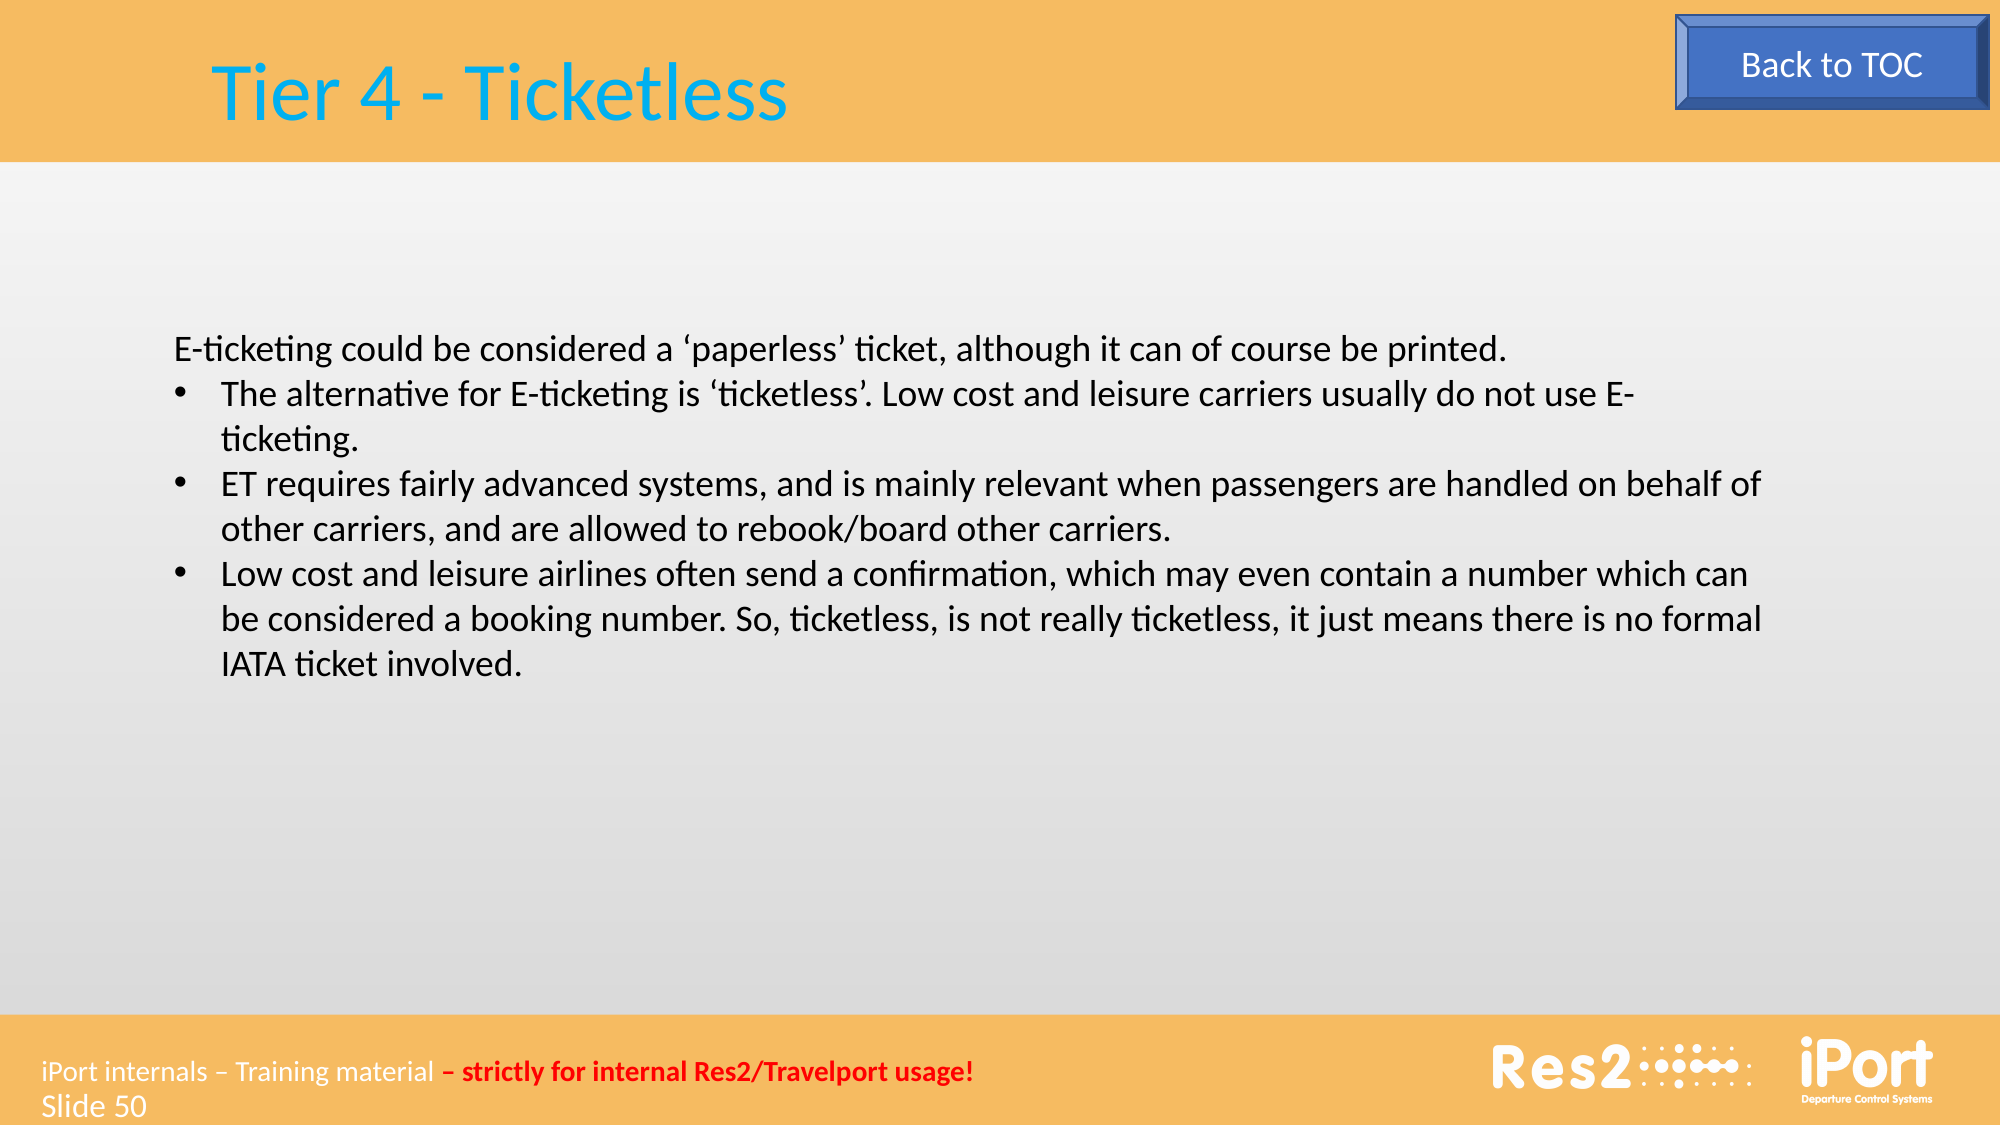

Back to TOC
Tier 4 - Ticketless
E-ticketing could be considered a ‘paperless’ ticket, although it can of course be printed.
The alternative for E-ticketing is ‘ticketless’. Low cost and leisure carriers usually do not use E-ticketing.
ET requires fairly advanced systems, and is mainly relevant when passengers are handled on behalf of other carriers, and are allowed to rebook/board other carriers.
Low cost and leisure airlines often send a confirmation, which may even contain a number which can be considered a booking number. So, ticketless, is not really ticketless, it just means there is no formal IATA ticket involved.